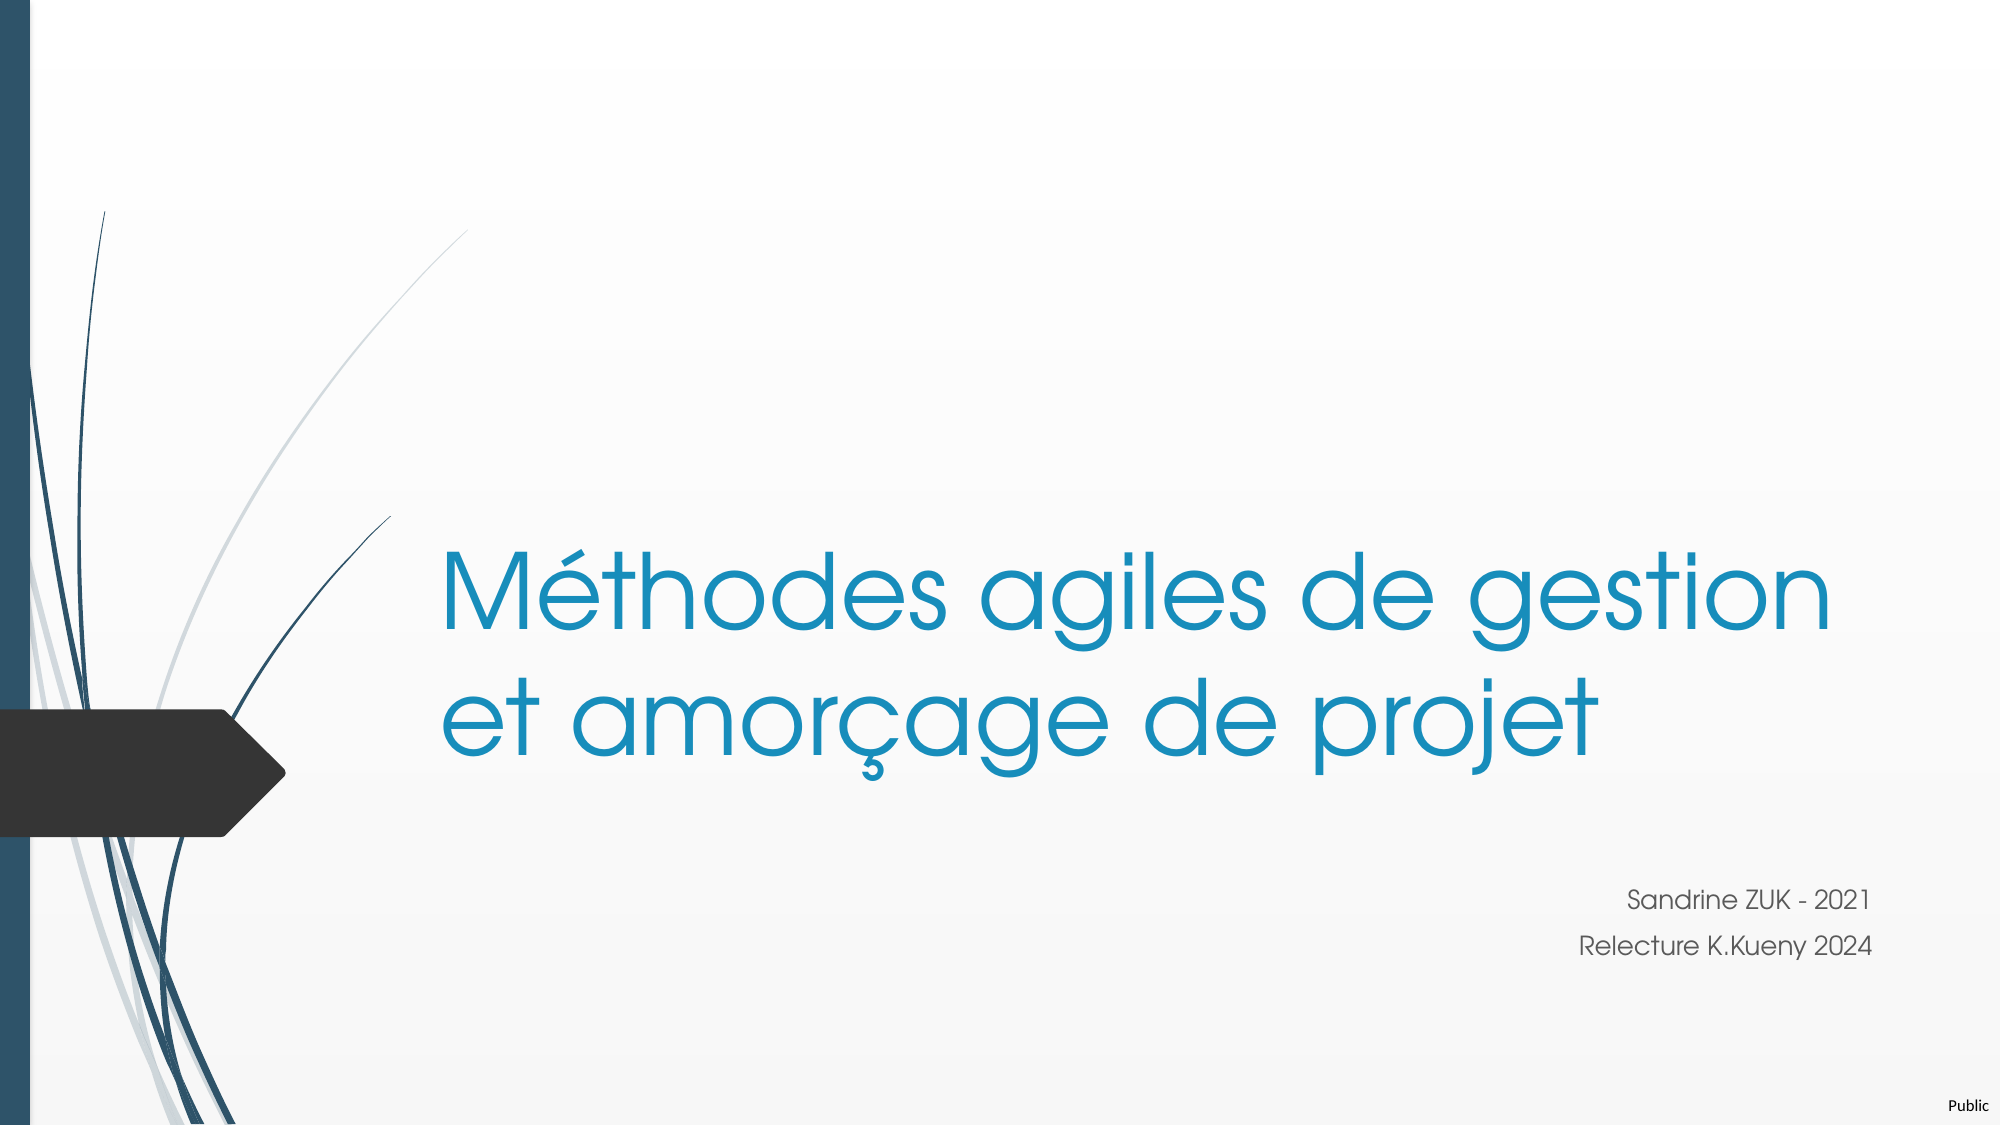

# Méthodes agiles de gestion et amorçage de projet

Sandrine ZUK - 2021
Relecture K.Kueny 2024